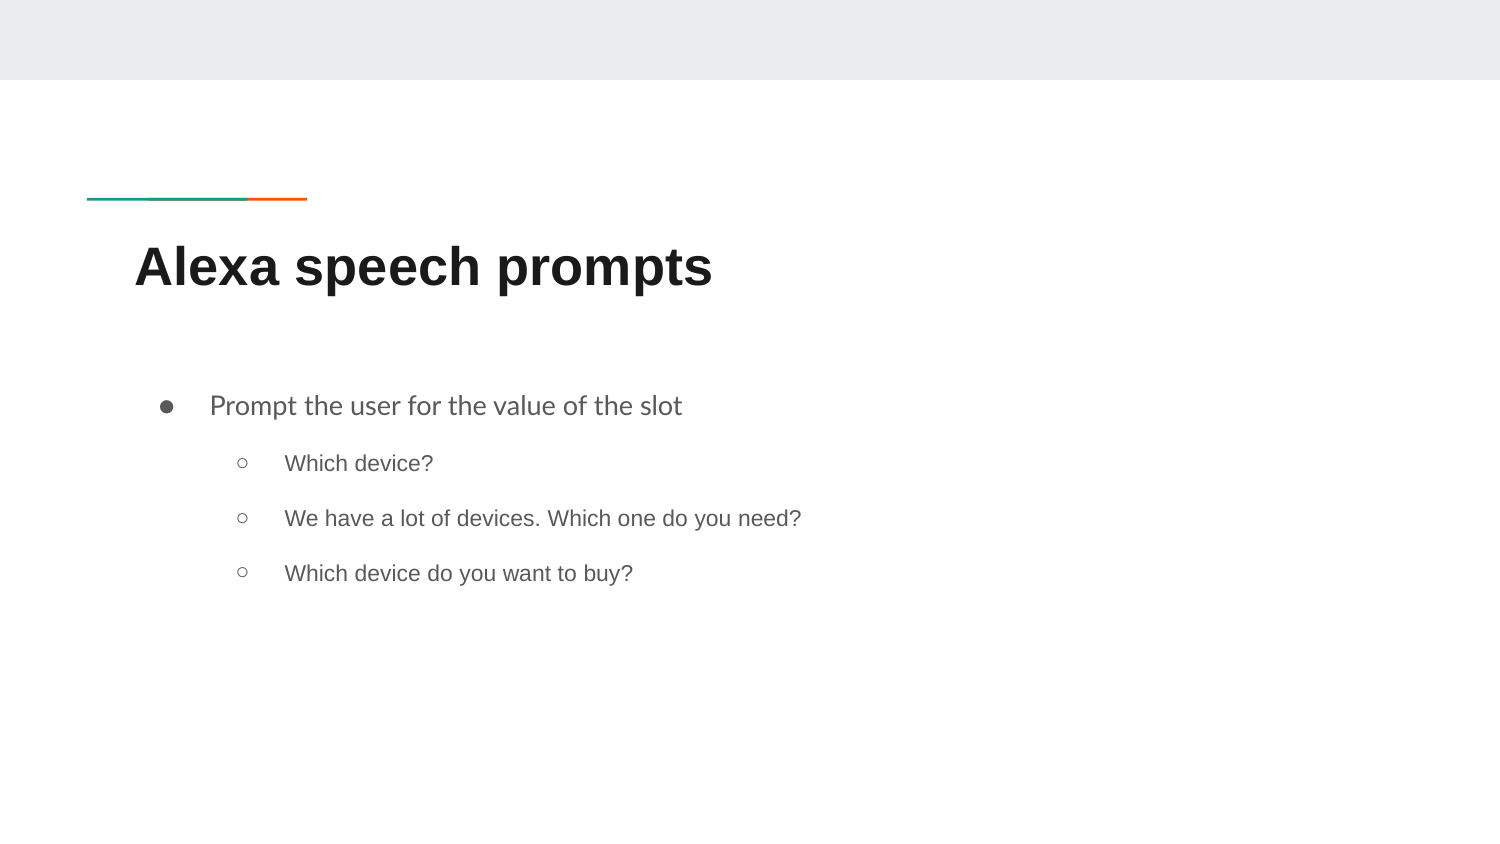

# Alexa speech prompts
Prompt the user for the value of the slot
Which device?
We have a lot of devices. Which one do you need?
Which device do you want to buy?